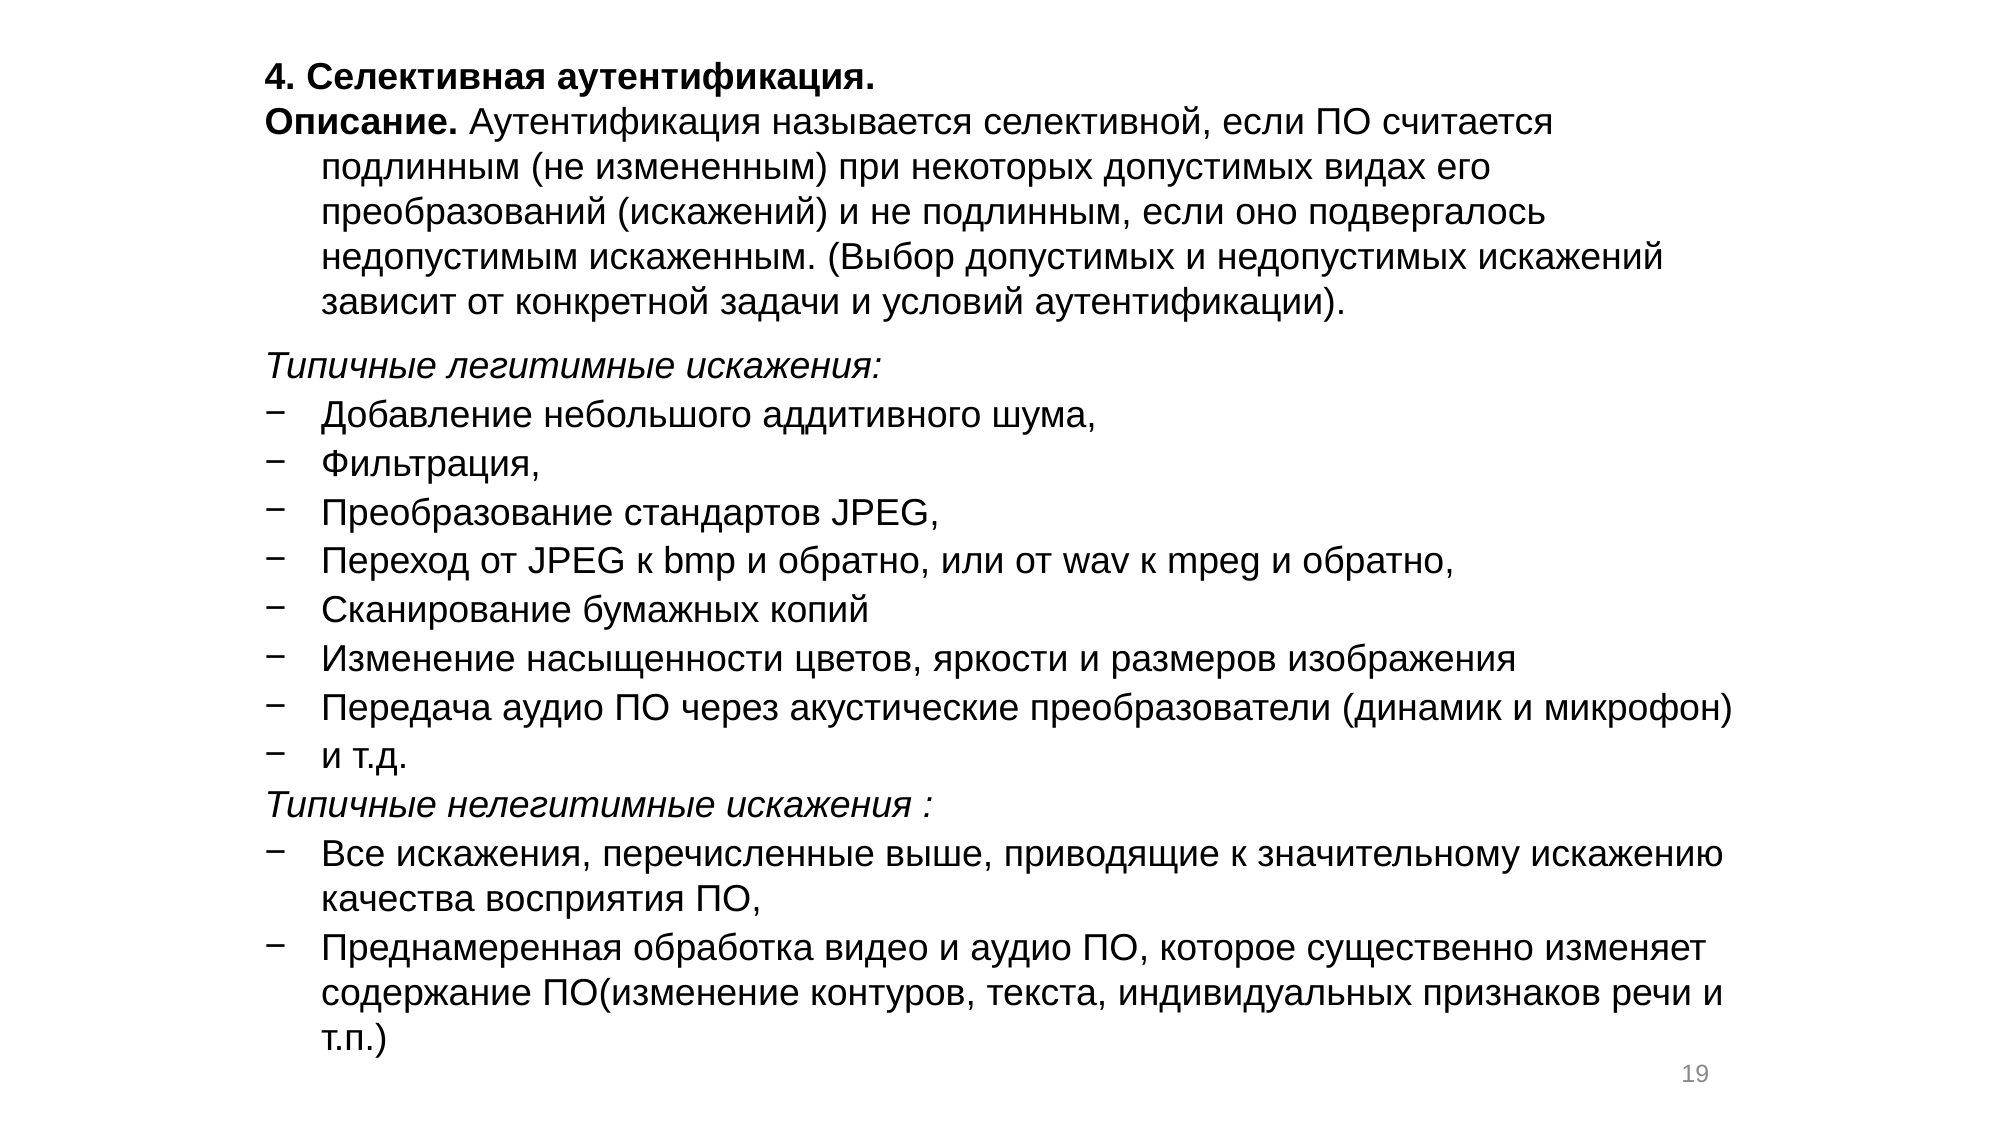

4. Селективная аутентификация.
Описание. Аутентификация называется селективной, если ПО считается подлинным (не измененным) при некоторых допустимых видах его преобразований (искажений) и не подлинным, если оно подвергалось недопустимым искаженным. (Выбор допустимых и недопустимых искажений зависит от конкретной задачи и условий аутентификации).
Типичные легитимные искажения:
Добавление небольшого аддитивного шума,
Фильтрация,
Преобразование стандартов JPEG,
Переход от JPEG к bmp и обратно, или от wav к mpeg и обратно,
Сканирование бумажных копий
Изменение насыщенности цветов, яркости и размеров изображения
Передача аудио ПО через акустические преобразователи (динамик и микрофон)
и т.д.
Типичные нелегитимные искажения :
Все искажения, перечисленные выше, приводящие к значительному искажению качества восприятия ПО,
Преднамеренная обработка видео и аудио ПО, которое существенно изменяет содержание ПО(изменение контуров, текста, индивидуальных признаков речи и т.п.)
19